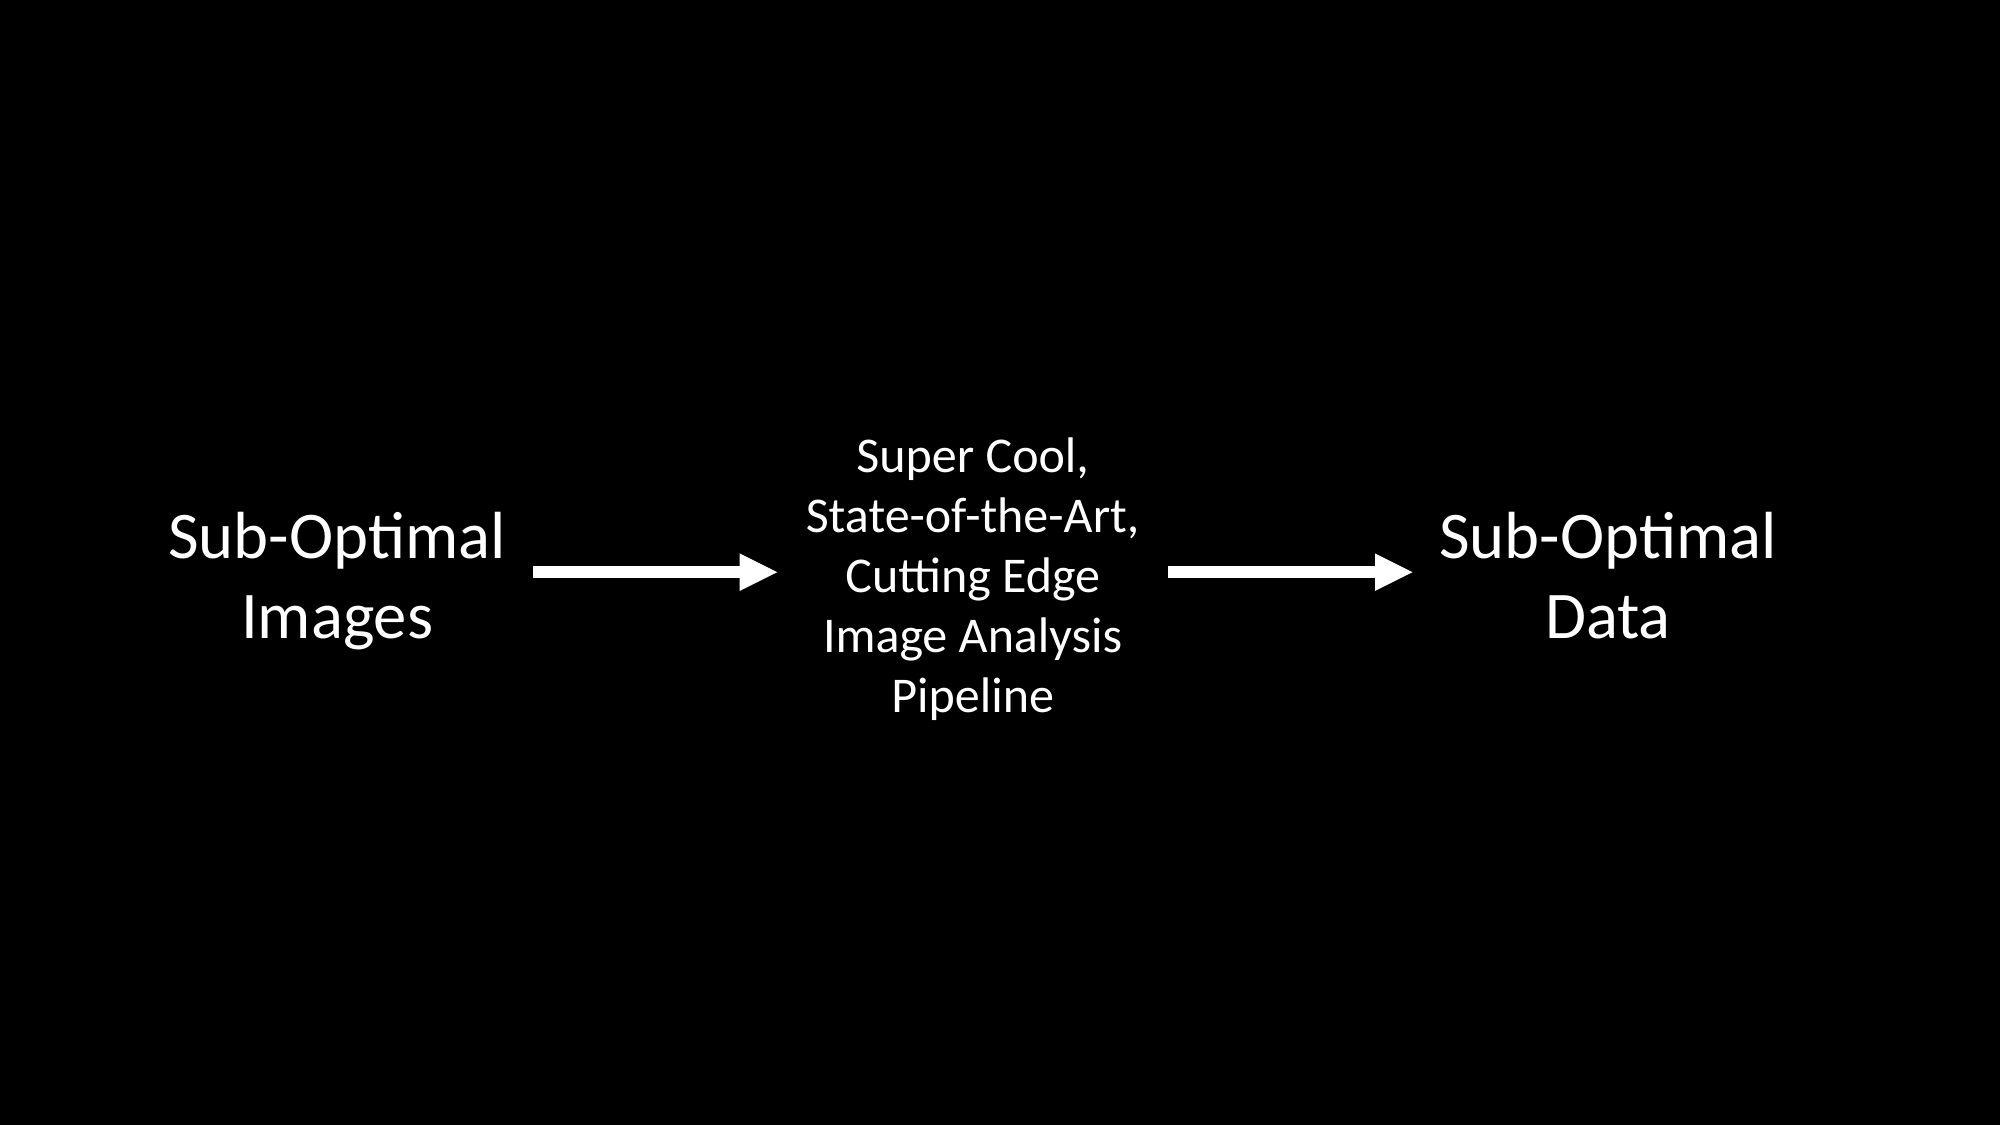

Super Cool, State-of-the-Art, Cutting Edge Image Analysis Pipeline
Sub-Optimal Images
Sub-Optimal Data